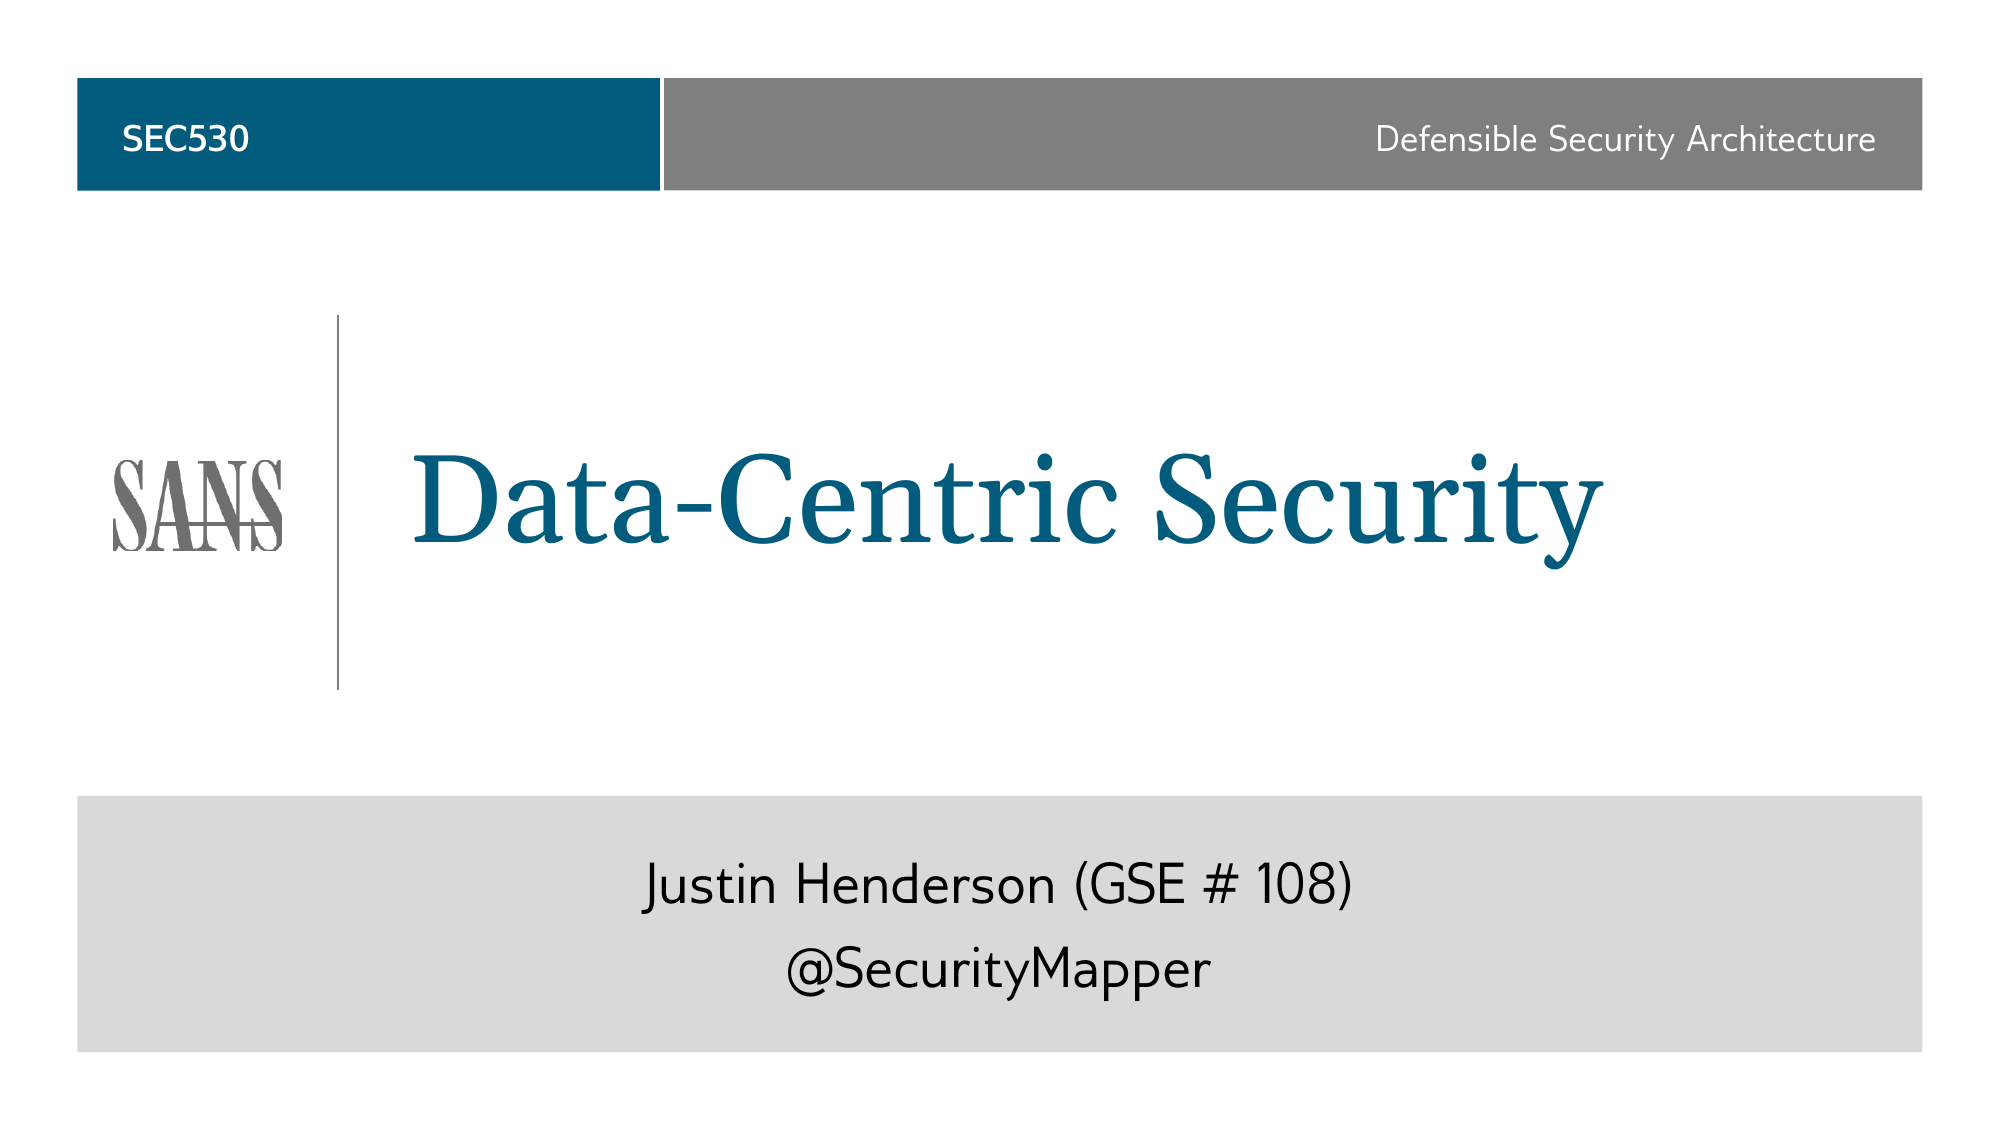

# SEC530
Defensible Security Architecture
Data-Centric Security
Justin Henderson (GSE # 108)
@SecurityMapper